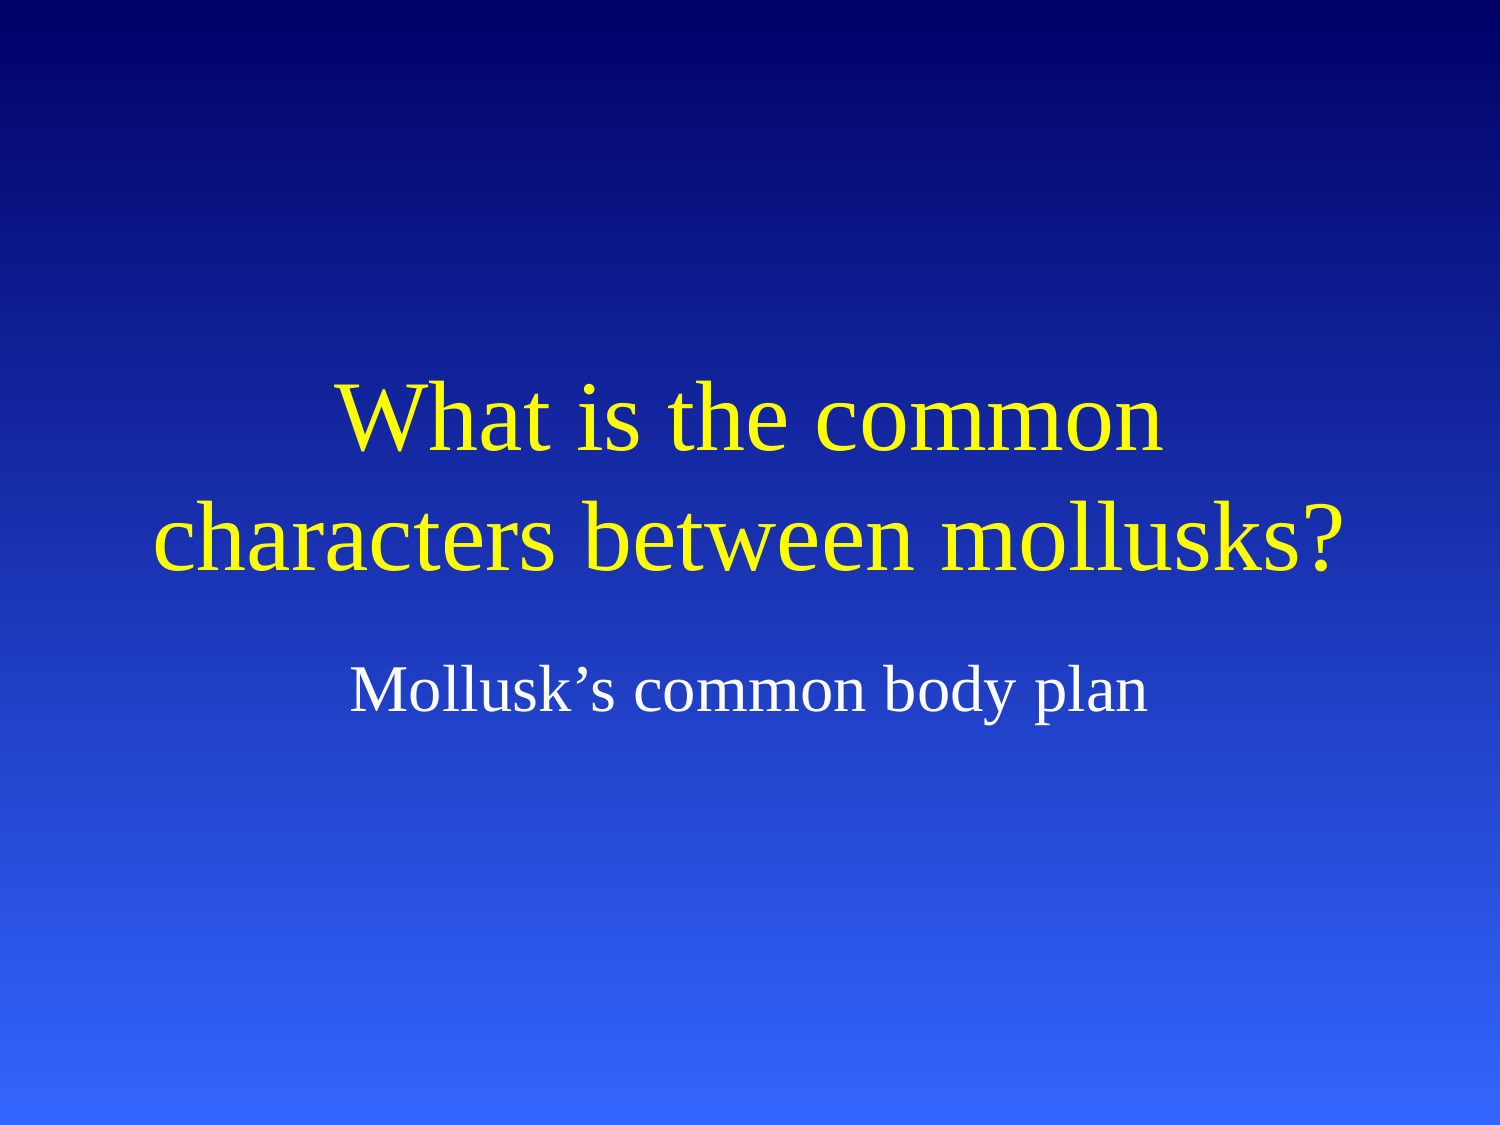

# What is the common characters between mollusks?
Mollusk’s common body plan